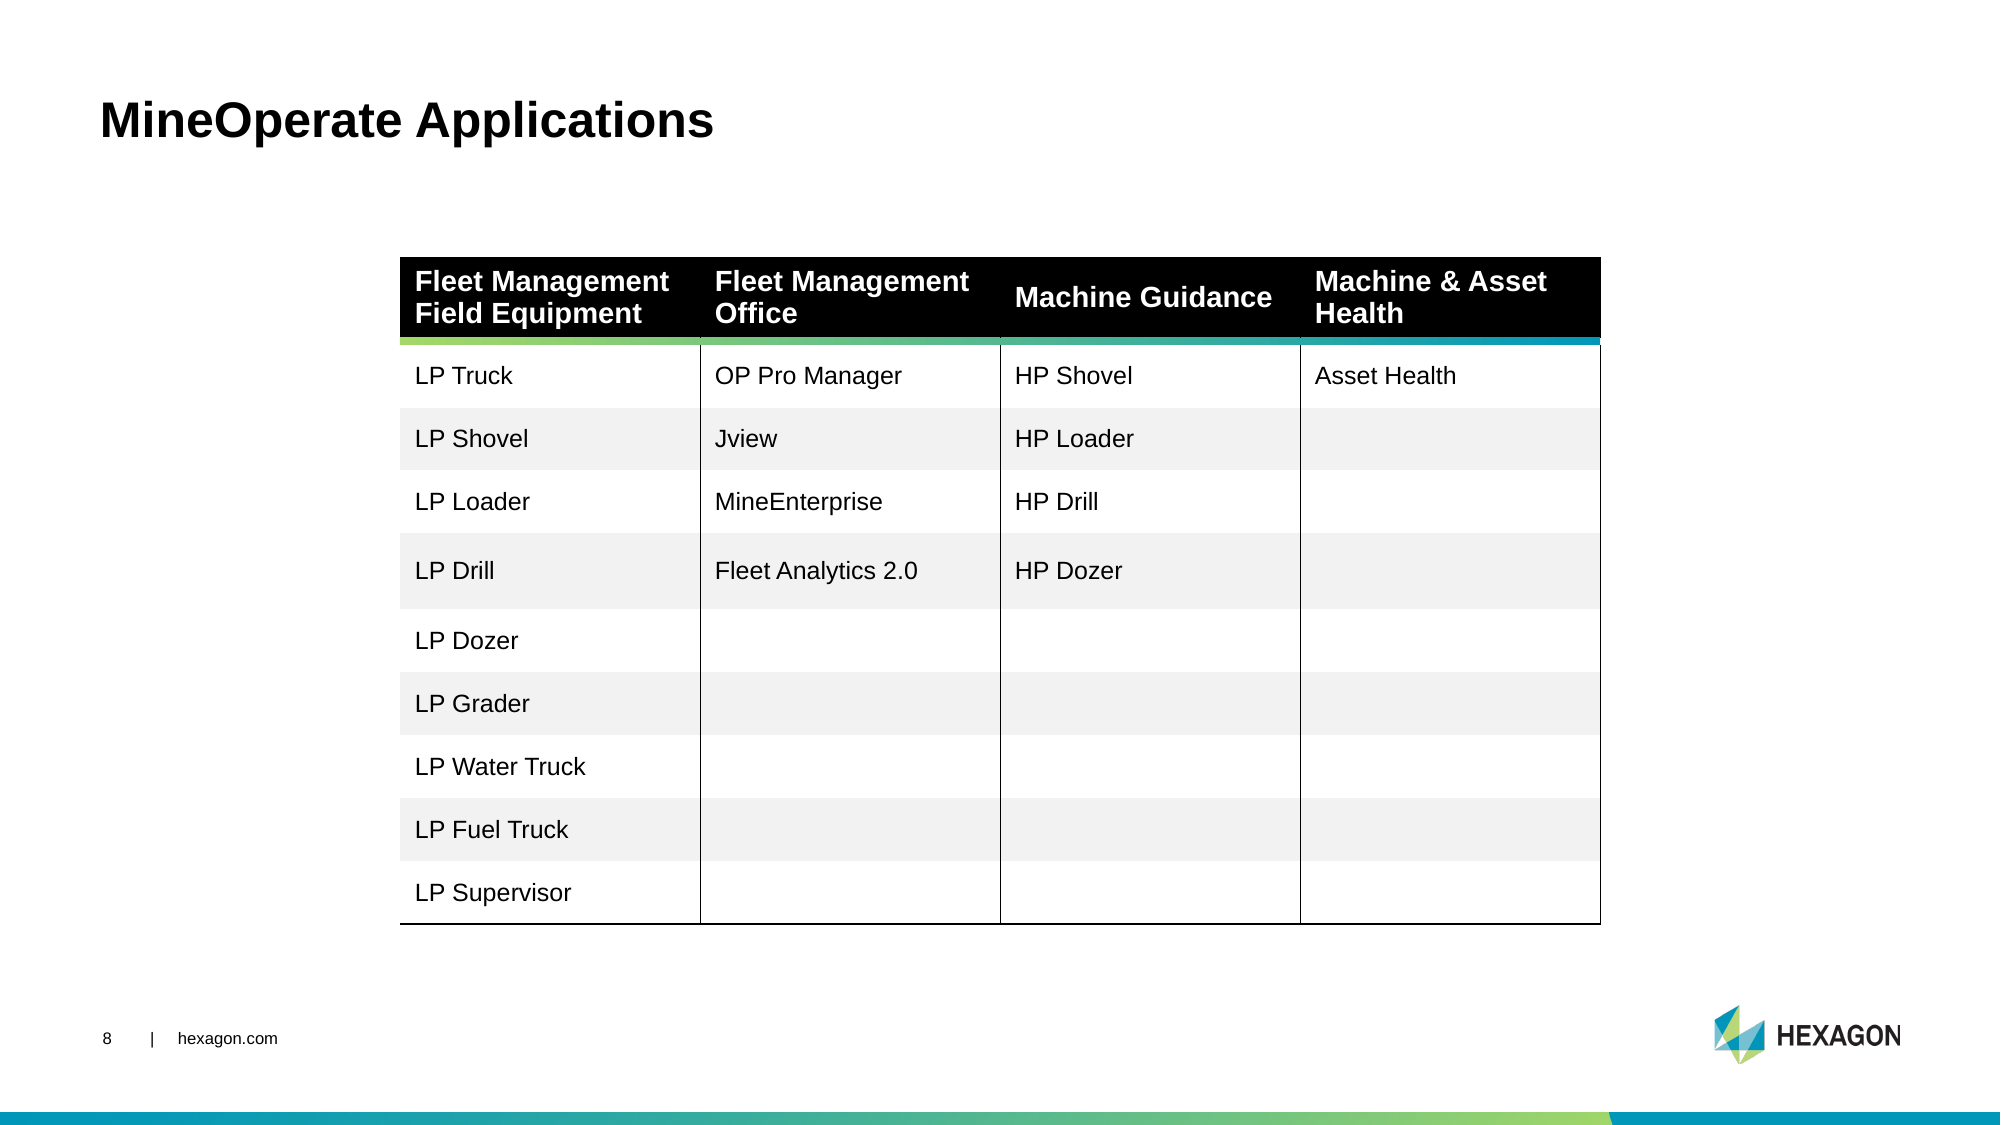

MineOperate Applications
| Fleet Management Field Equipment | Fleet Management Office | Machine Guidance | Machine & Asset Health |
| --- | --- | --- | --- |
|  |  |  |  |
| LP Truck | OP Pro Manager | HP Shovel | Asset Health |
| LP Shovel | Jview | HP Loader |  |
| LP Loader | MineEnterprise | HP Drill |  |
| LP Drill | Fleet Analytics 2.0 | HP Dozer |  |
| LP Dozer |  |  |  |
| LP Grader |  |  |  |
| LP Water Truck |  |  |  |
| LP Fuel Truck |  |  |  |
| LP Supervisor |  |  |  |